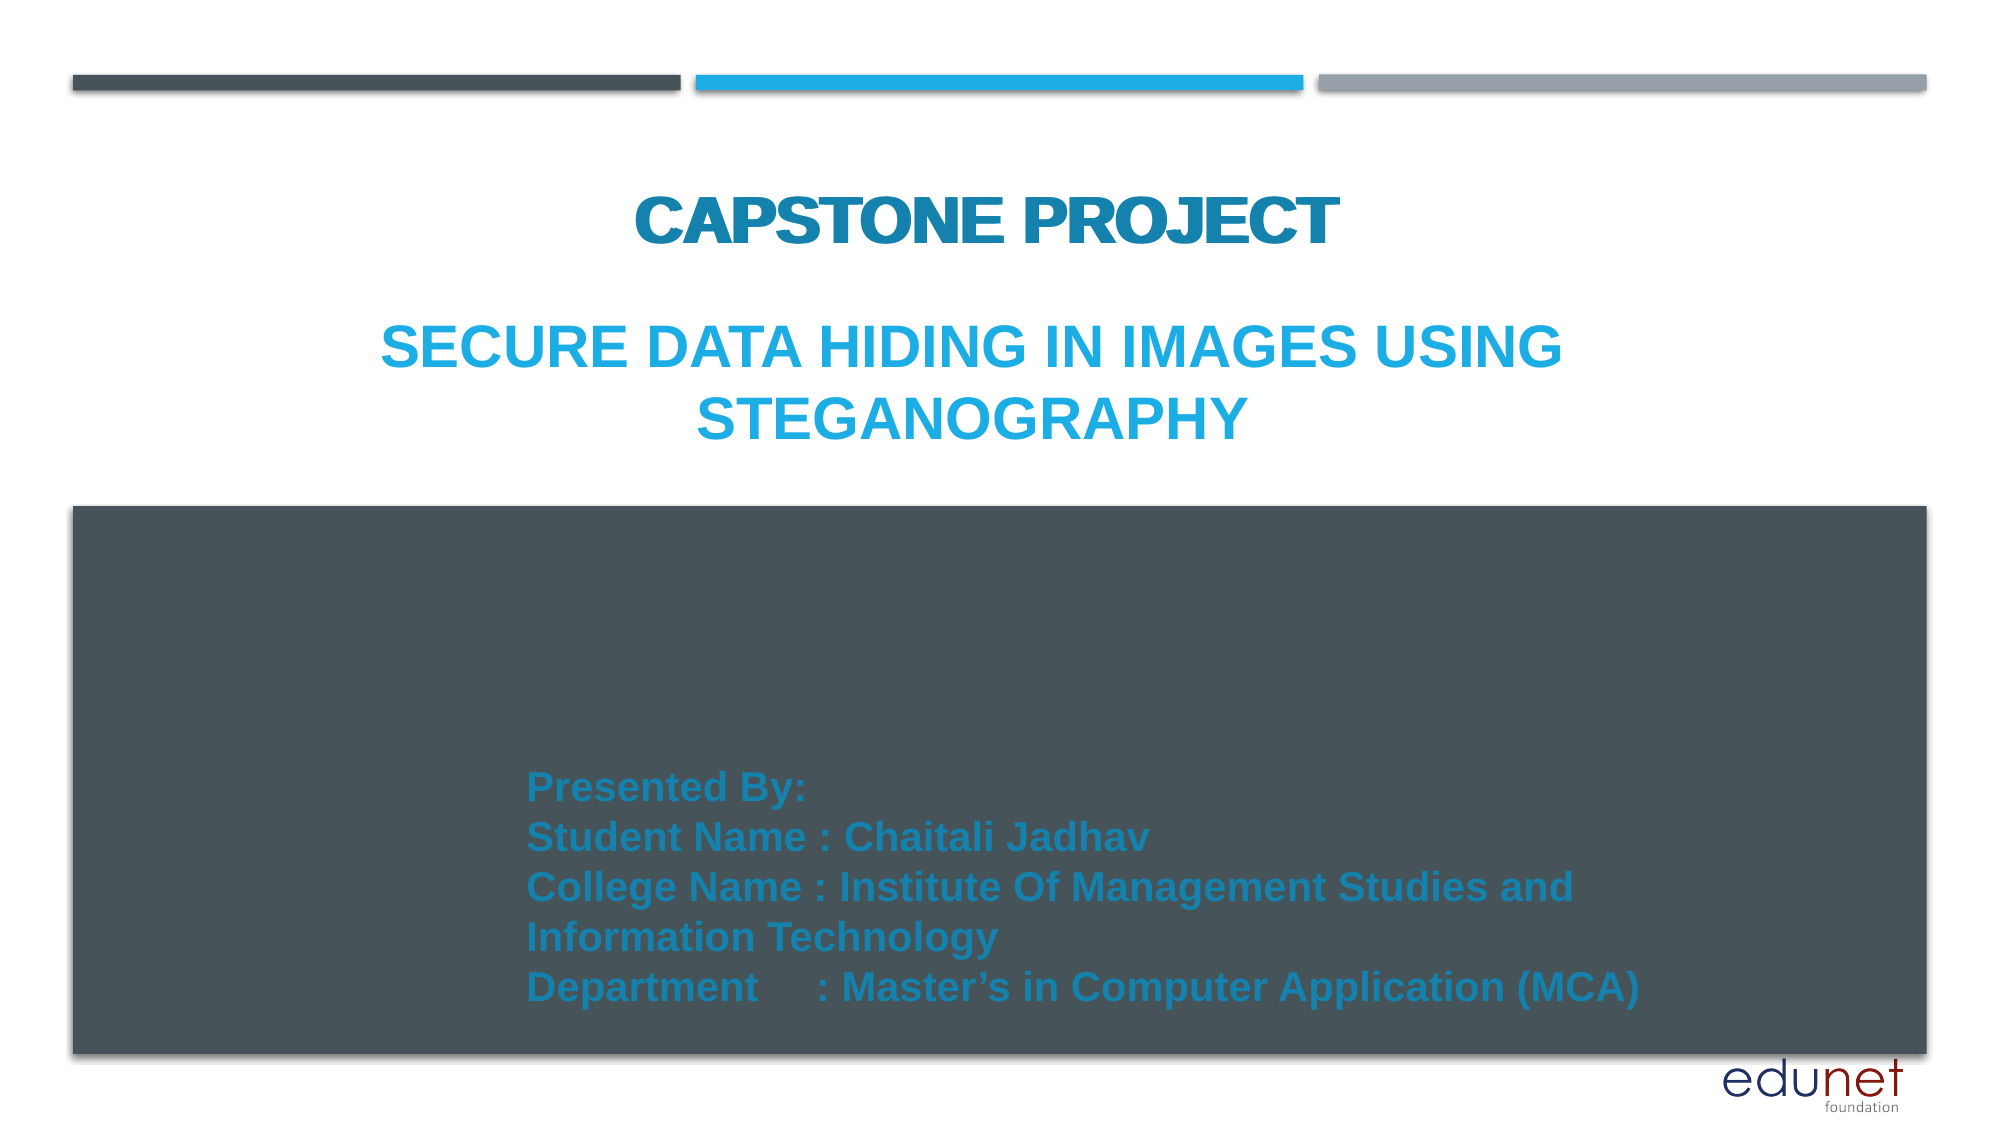

CAPSTONE PROJECT
CAPSTONE PROJECT
# Secure Data Hiding In Images Using Steganography
Presented By:
Student Name : Chaitali Jadhav
College Name : Institute Of Management Studies and           Information Technology
Department     : Master’s in Computer Application (MCA)